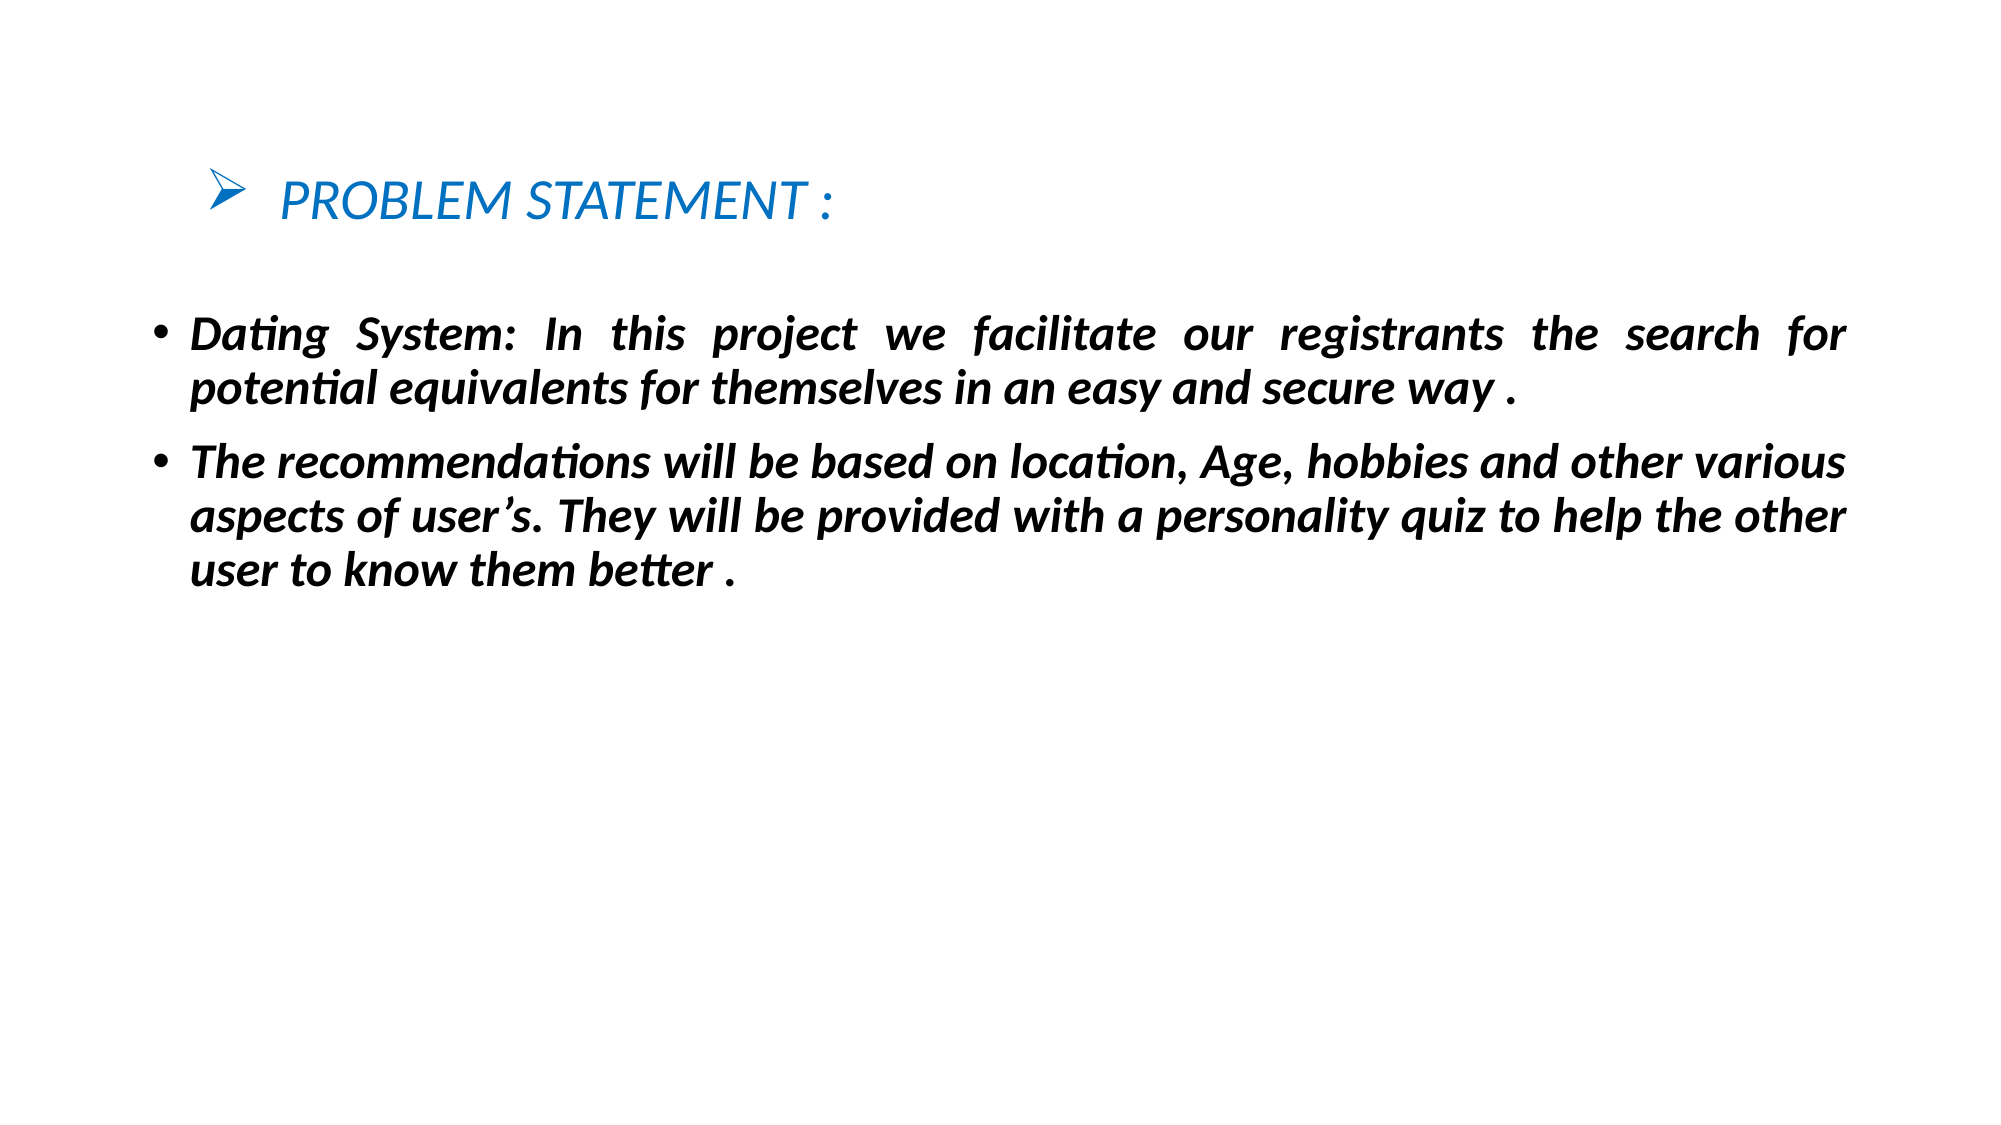

# PROBLEM STATEMENT :
Dating System: In this project we facilitate our registrants the search for potential equivalents for themselves in an easy and secure way .
The recommendations will be based on location, Age, hobbies and other various aspects of user’s. They will be provided with a personality quiz to help the other user to know them better .